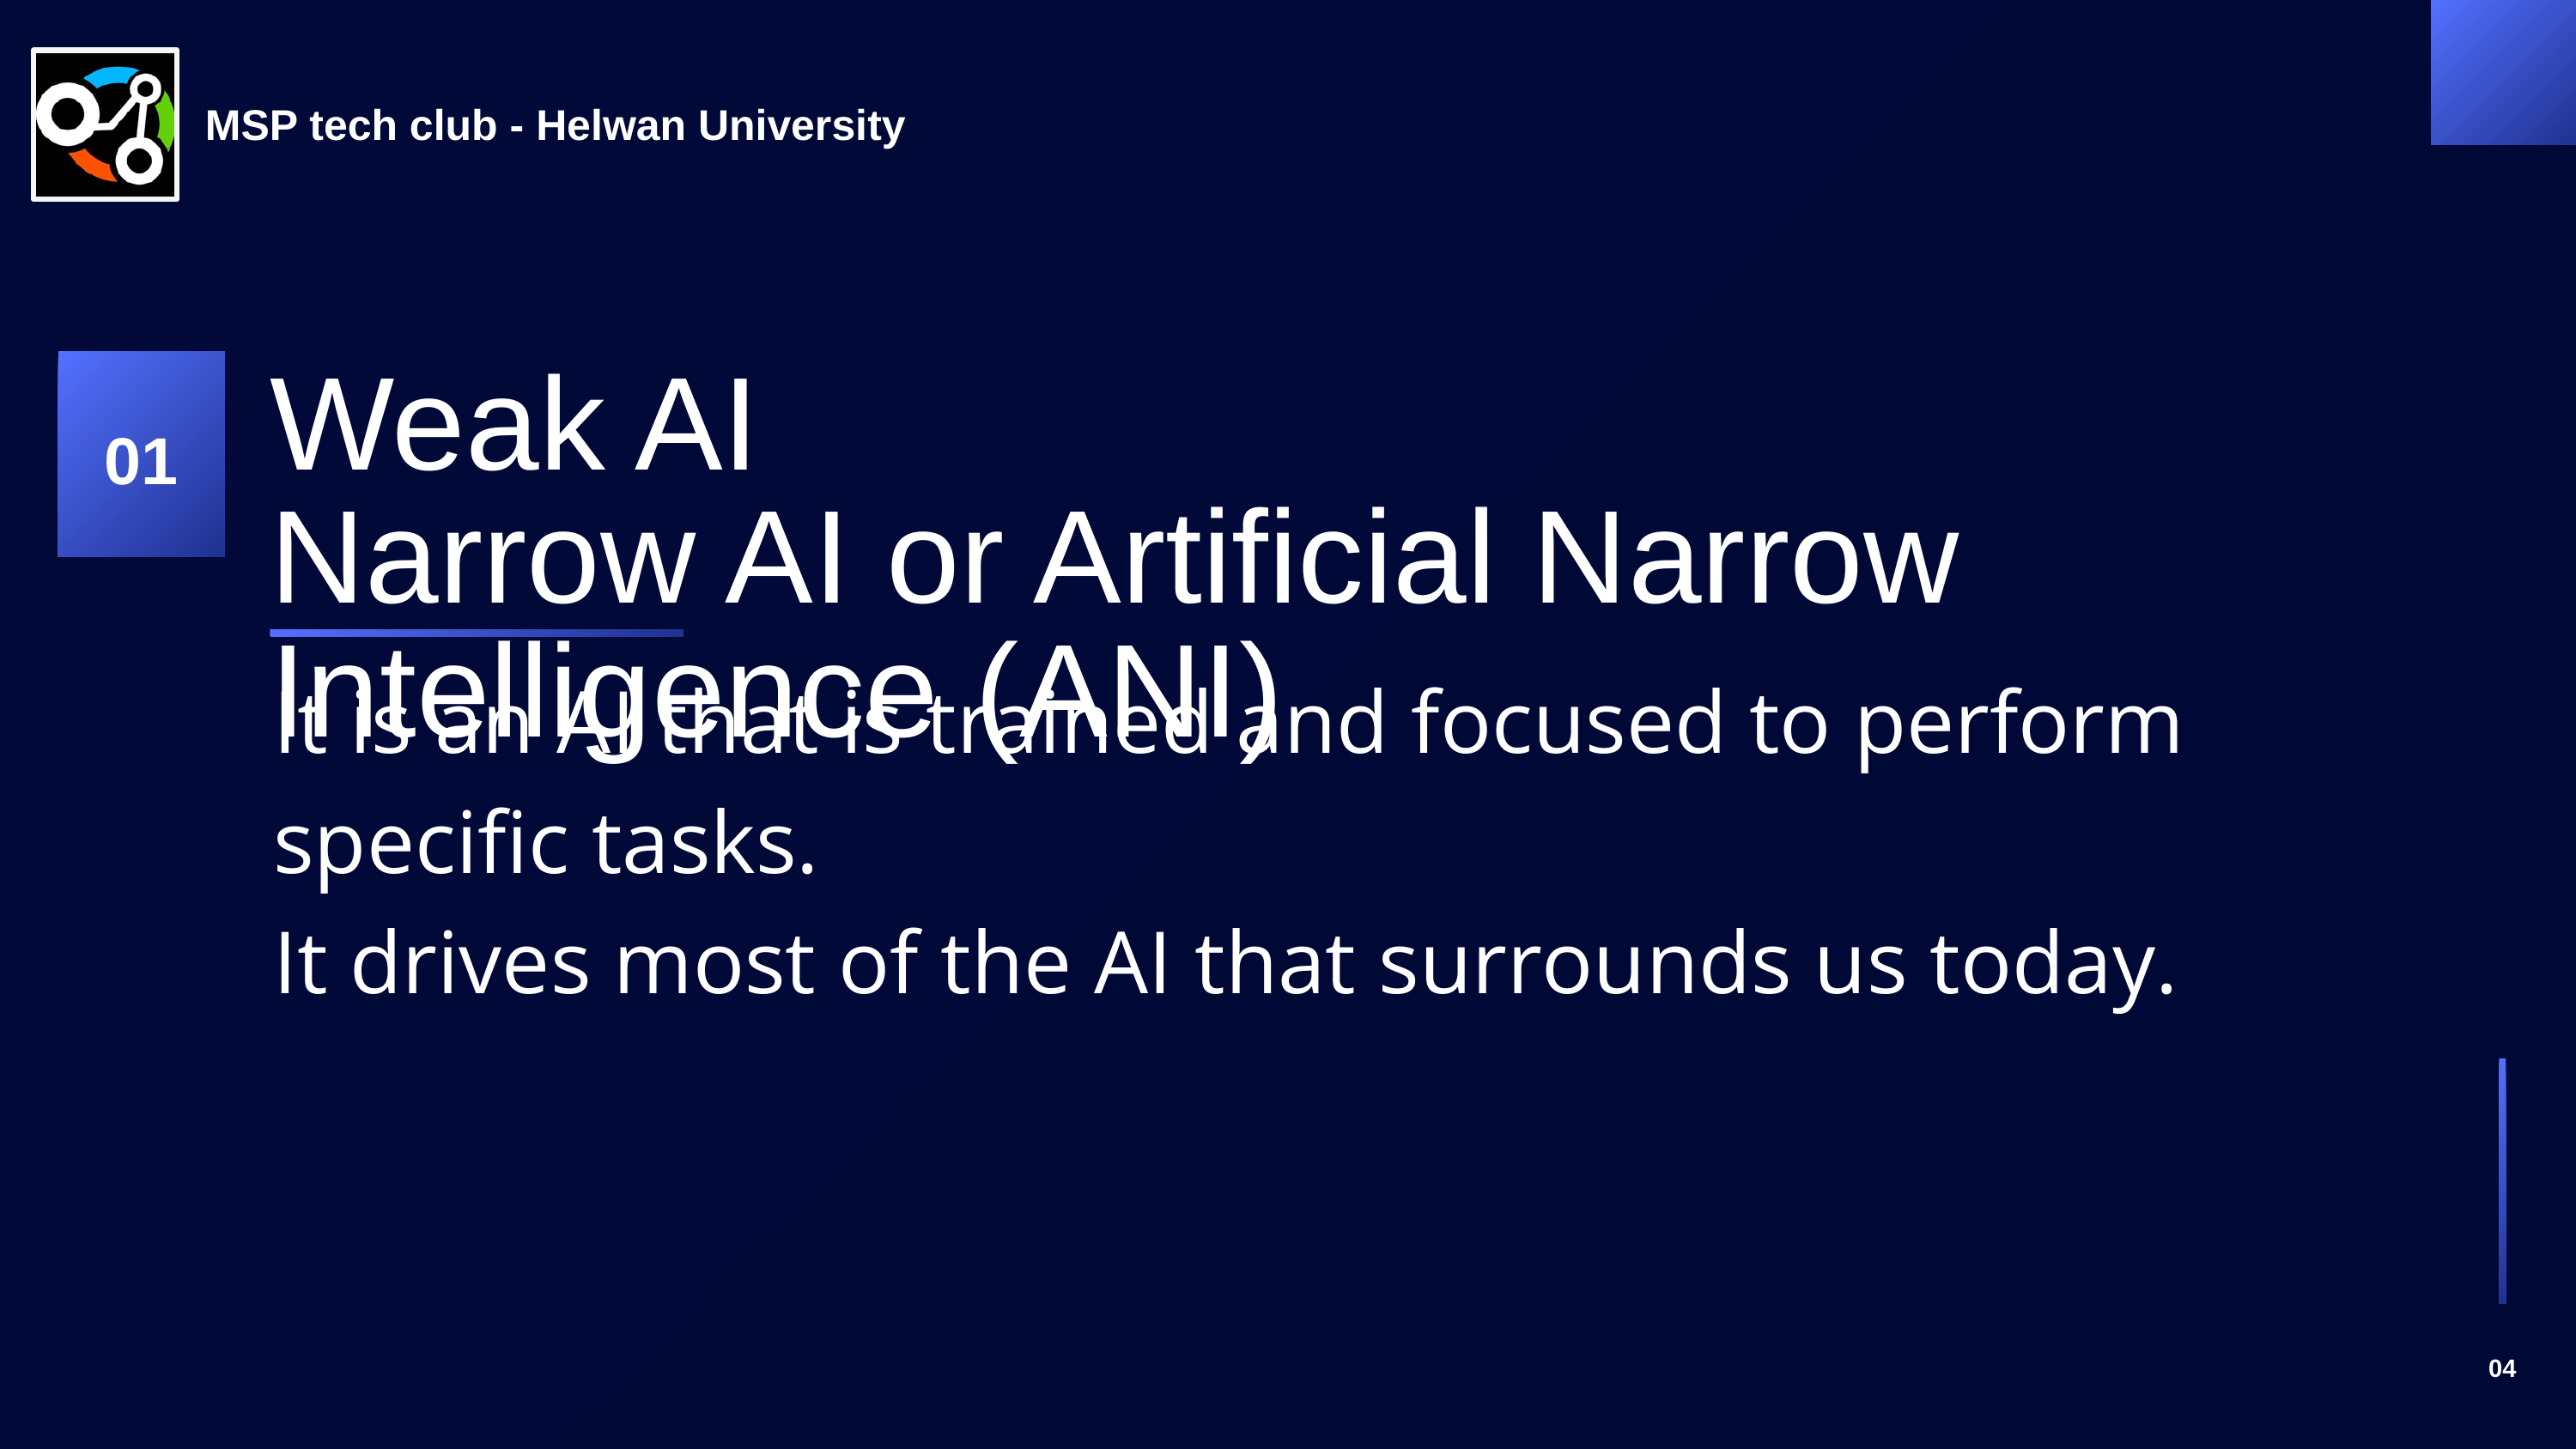

MSP tech club - Helwan University

Weak AI
Narrow AI or Artificial Narrow Intelligence (ANI)

01

It is an AI that is trained and focused to perform specific tasks.
It drives most of the AI that surrounds us today.

04